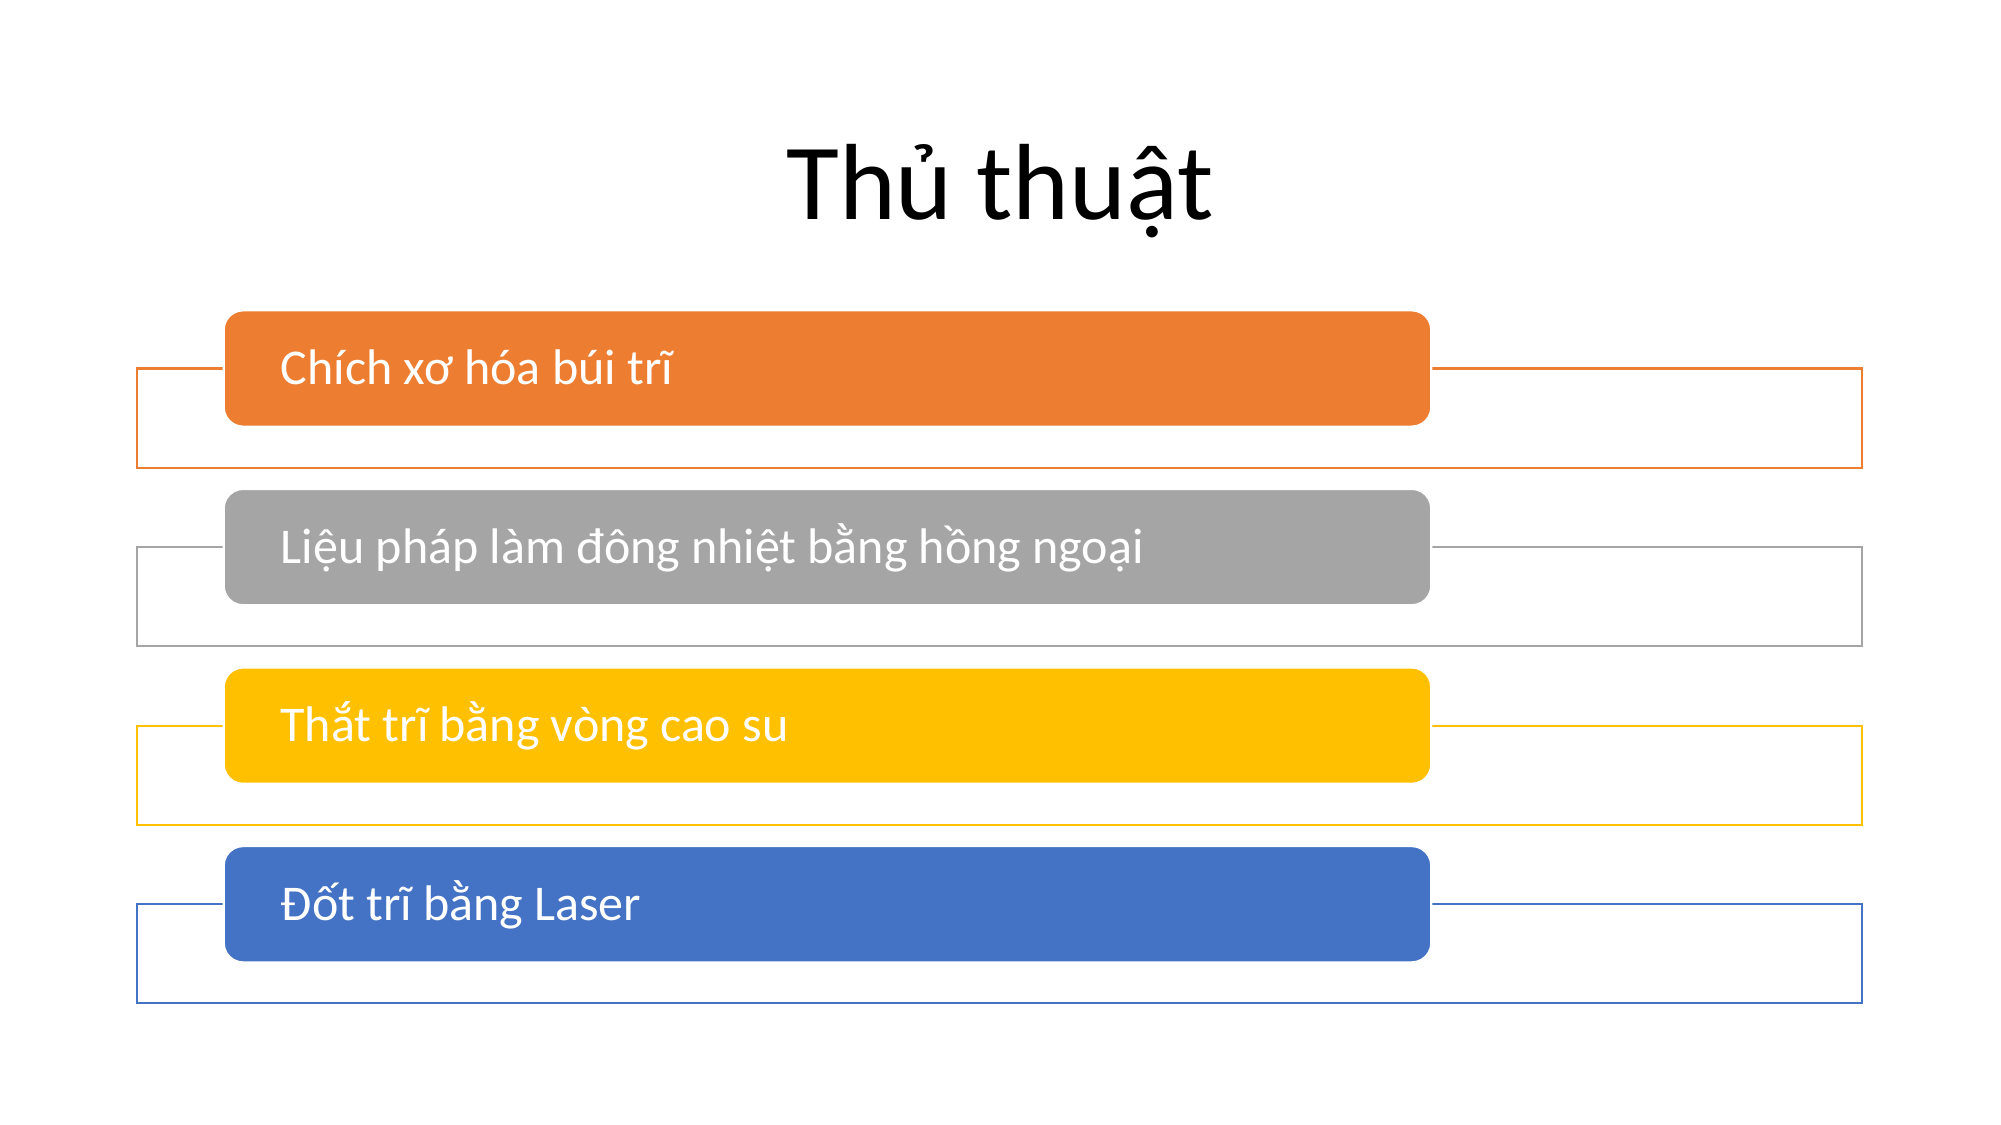

# Thủ thuật
Chích xơ hóa búi trĩ
Liệu pháp làm đông nhiệt bằng hồng ngoại
Thắt trĩ bằng vòng cao su
Đốt trĩ bằng Laser